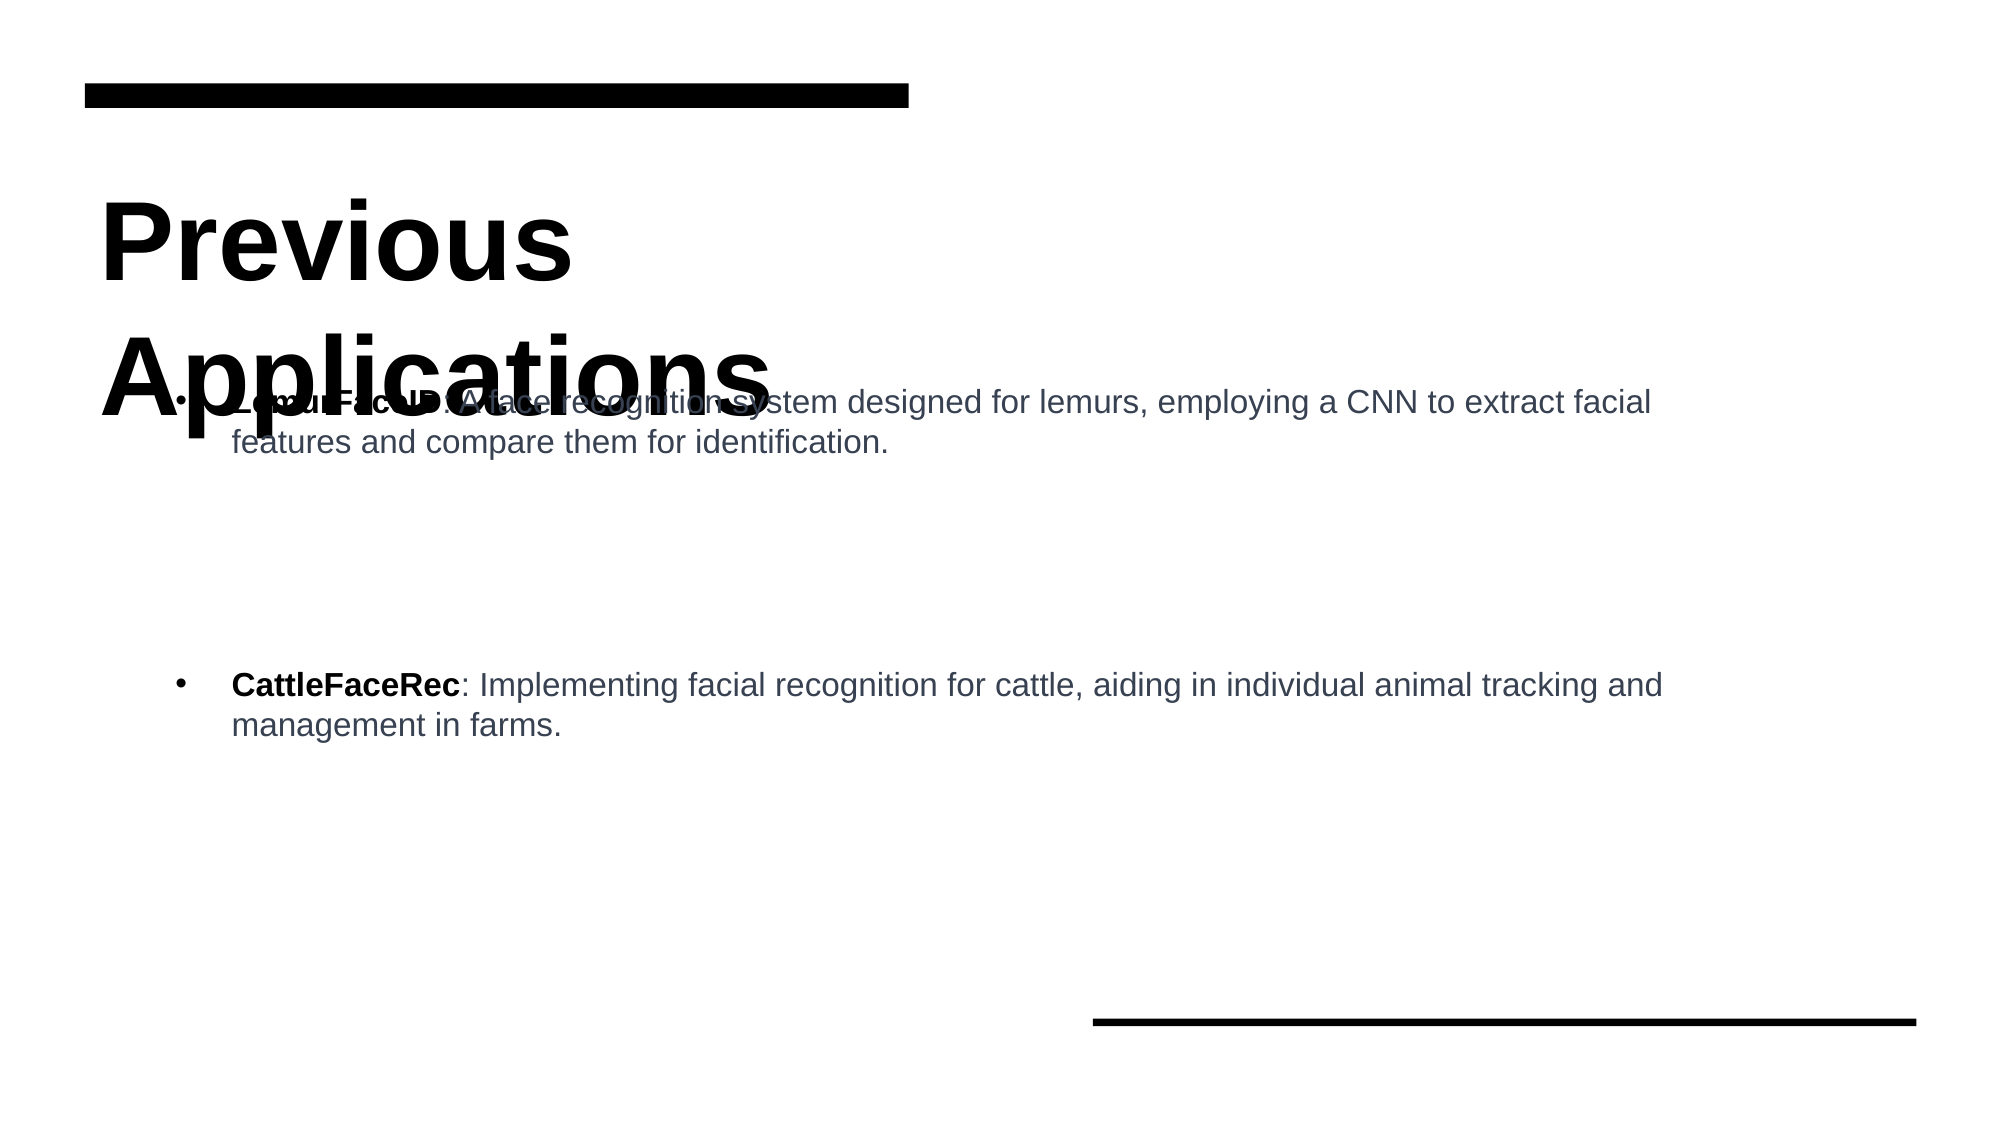

# Previous Applications
LemurFaceID: A face recognition system designed for lemurs, employing a CNN to extract facial features and compare them for identification.

CattleFaceRec: Implementing facial recognition for cattle, aiding in individual animal tracking and management in farms.

3